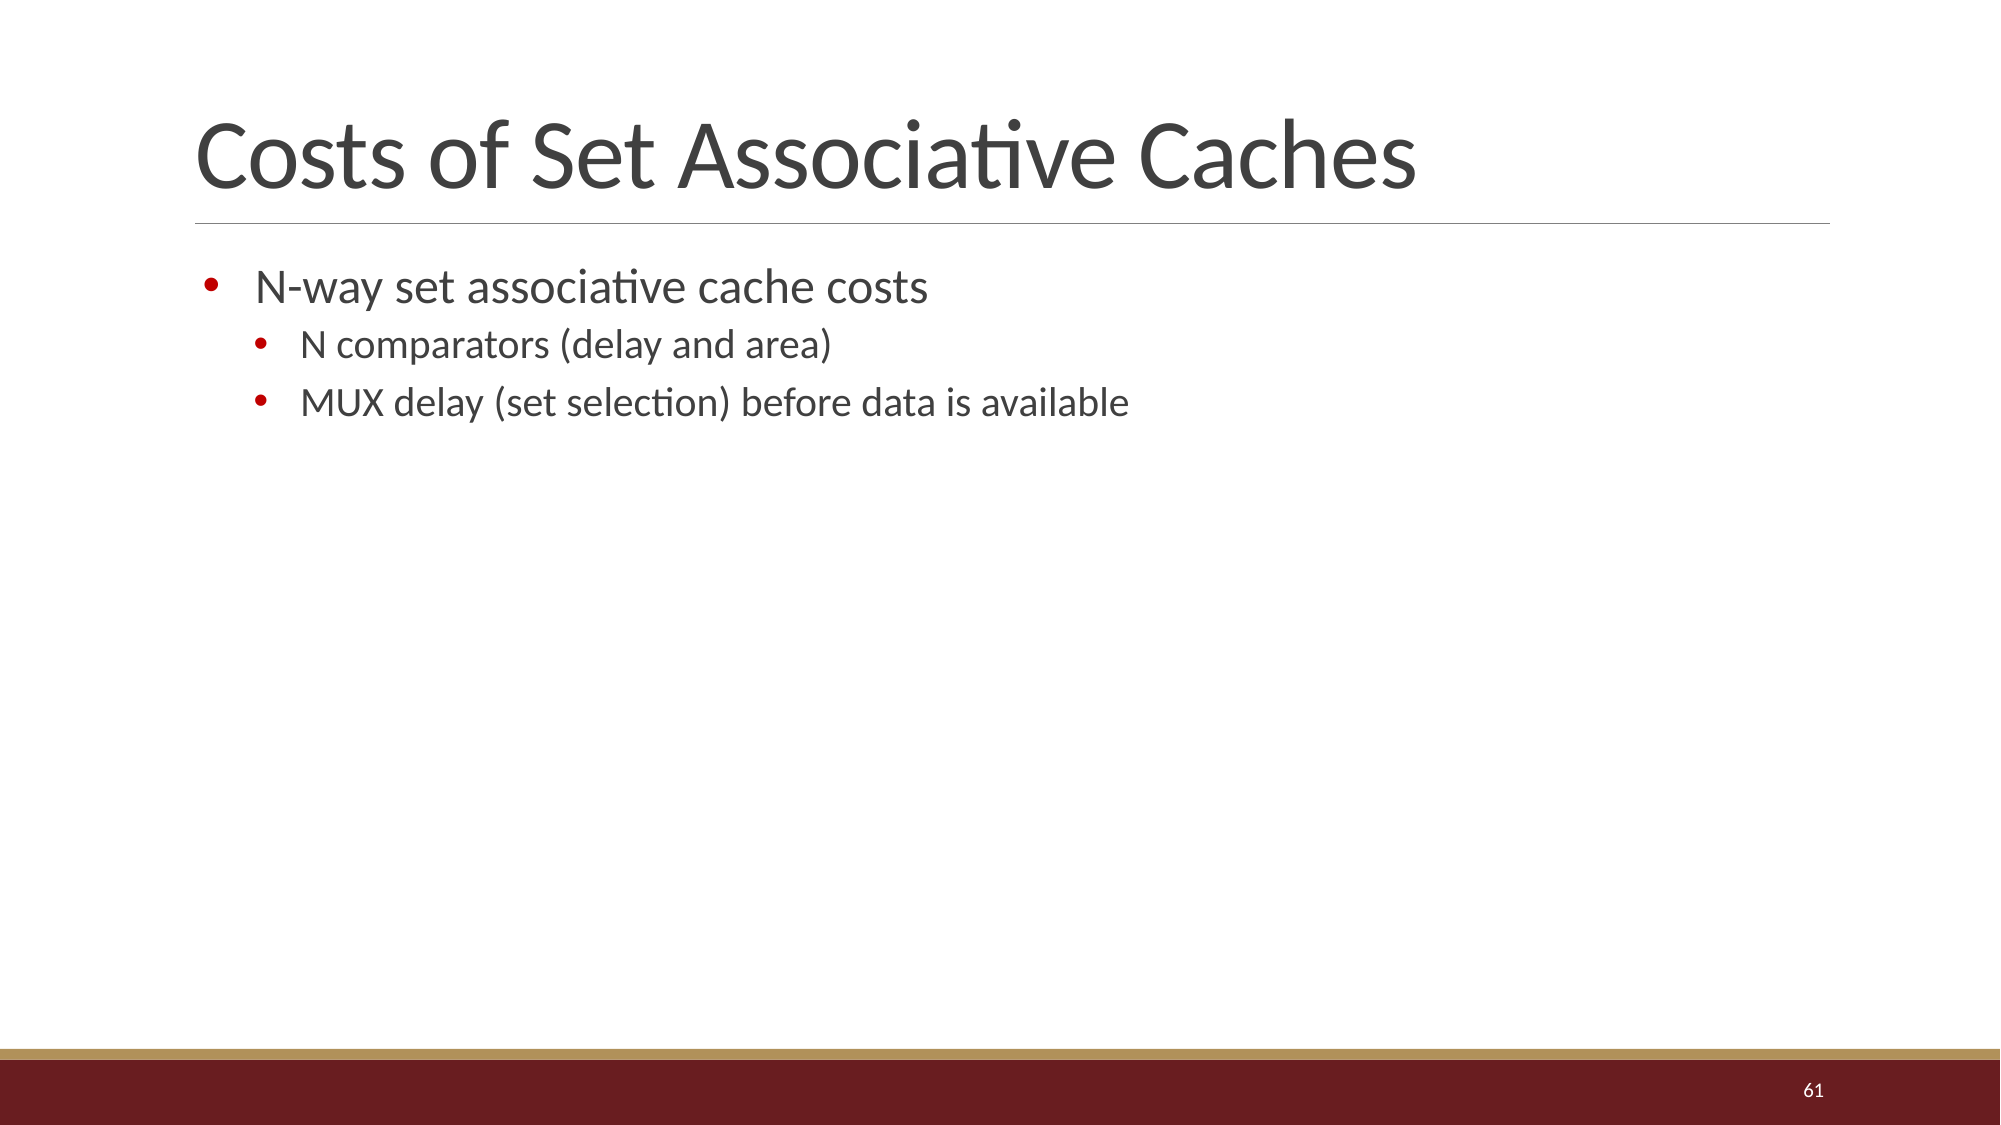

# Costs of Set Associative Caches
N-way set associative cache costs
N comparators (delay and area)
MUX delay (set selection) before data is available

61